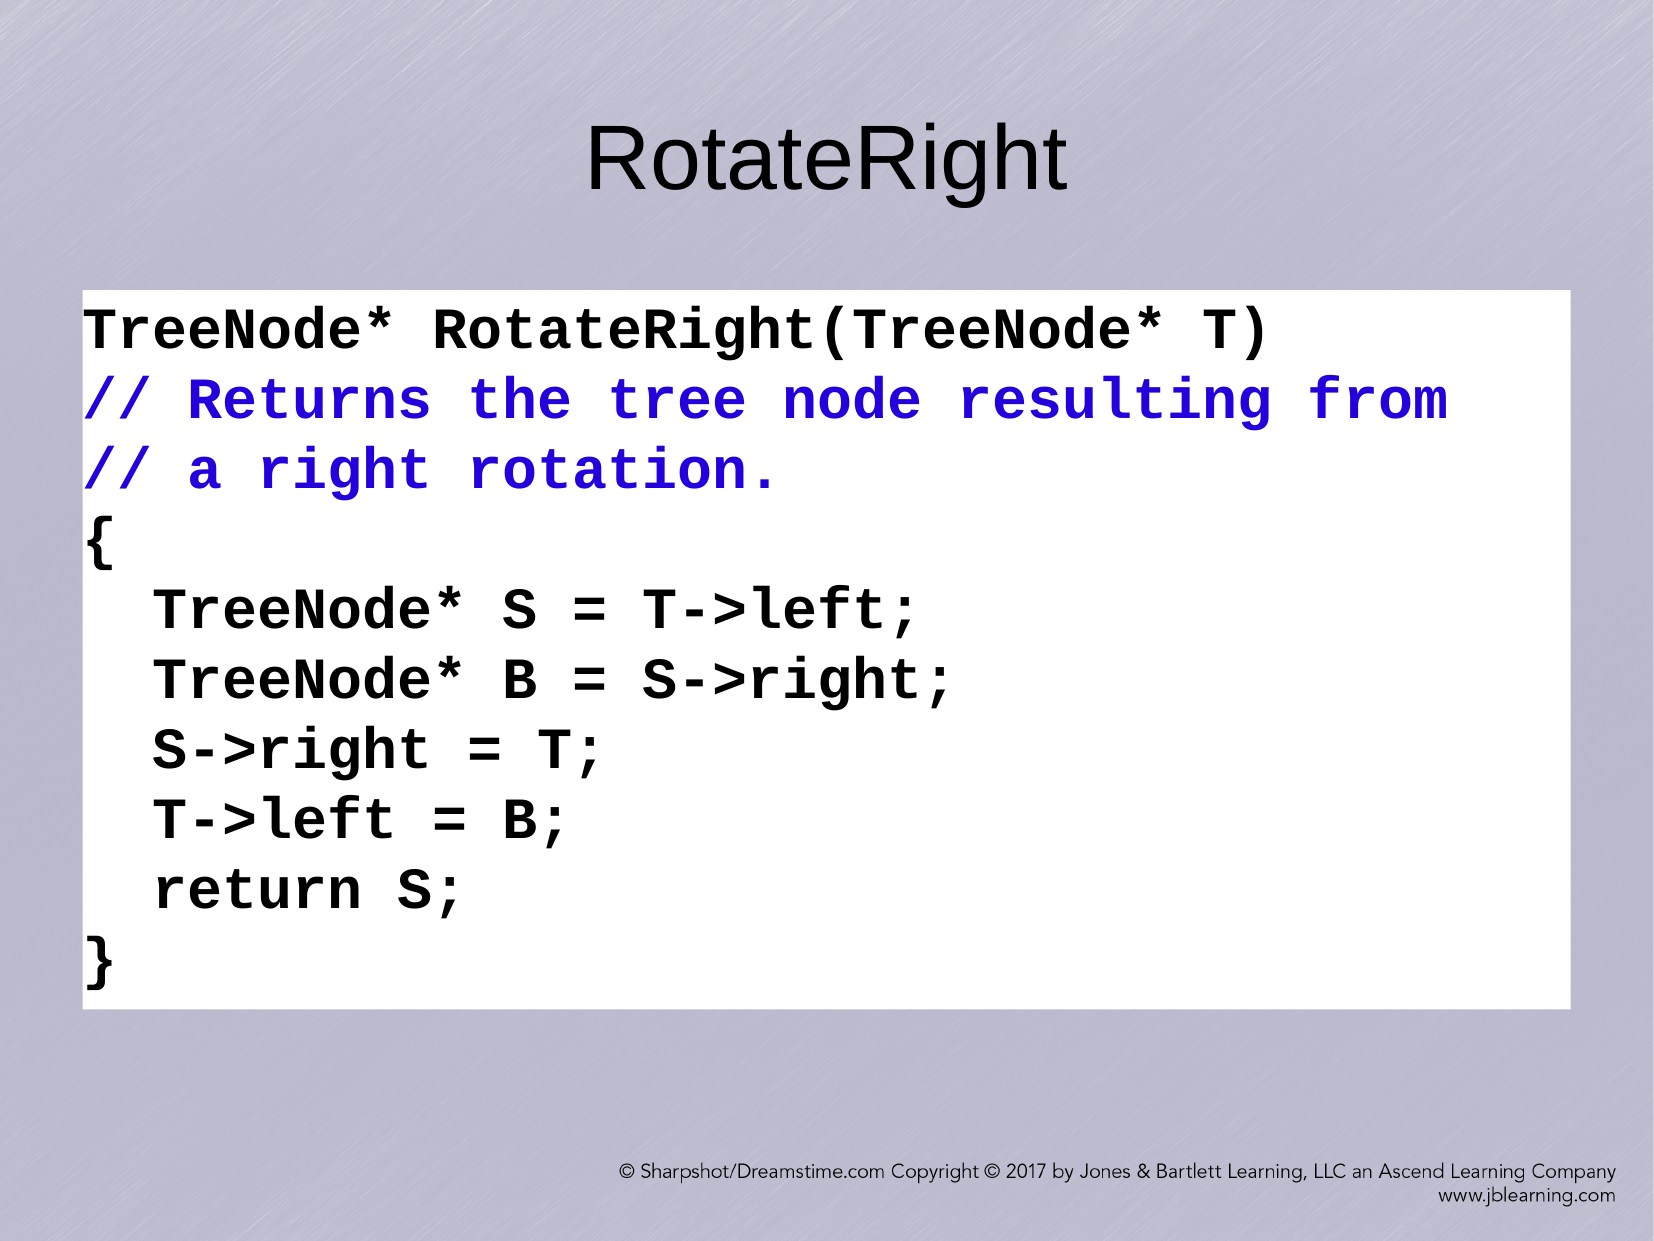

RotateRight
TreeNode* RotateRight(TreeNode* T)
// Returns the tree node resulting from
// a right rotation.
{
  TreeNode* S = T->left;
  TreeNode* B = S->right;
  S->right = T;
  T->left = B;
  return S;
}